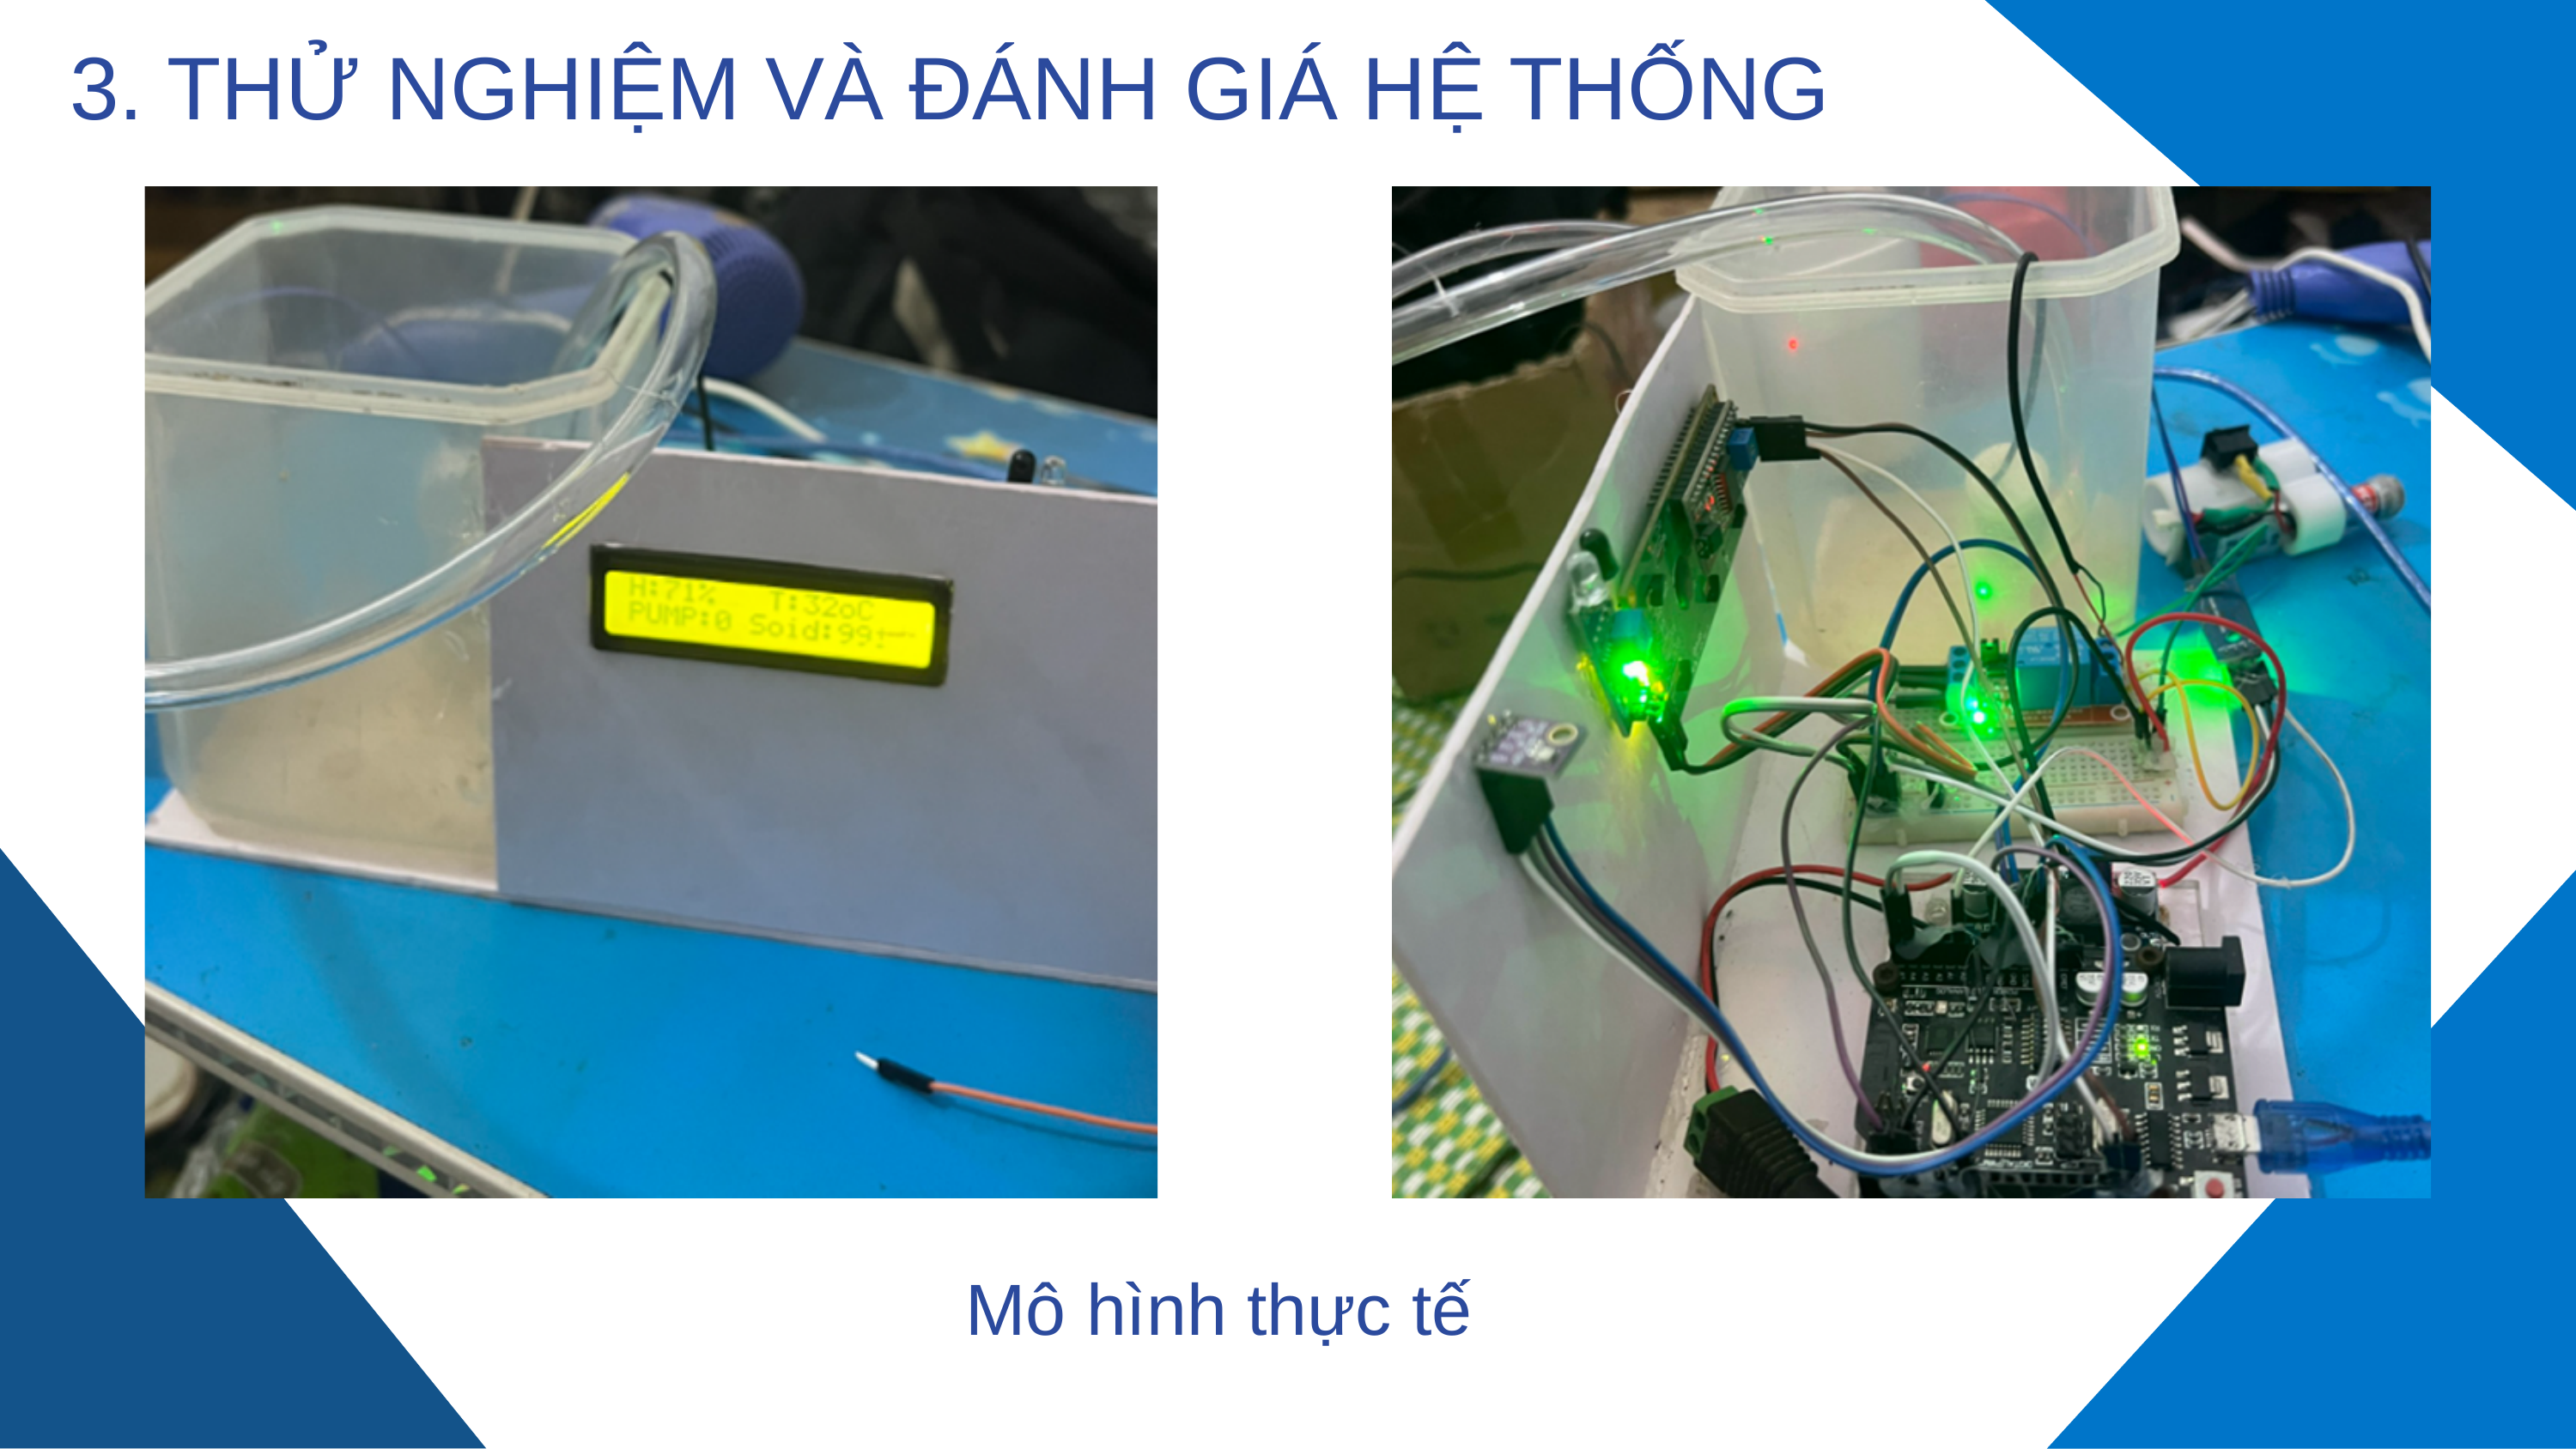

3. THỬ NGHIỆM VÀ ĐÁNH GIÁ HỆ THỐNG

Mô hình thực tế